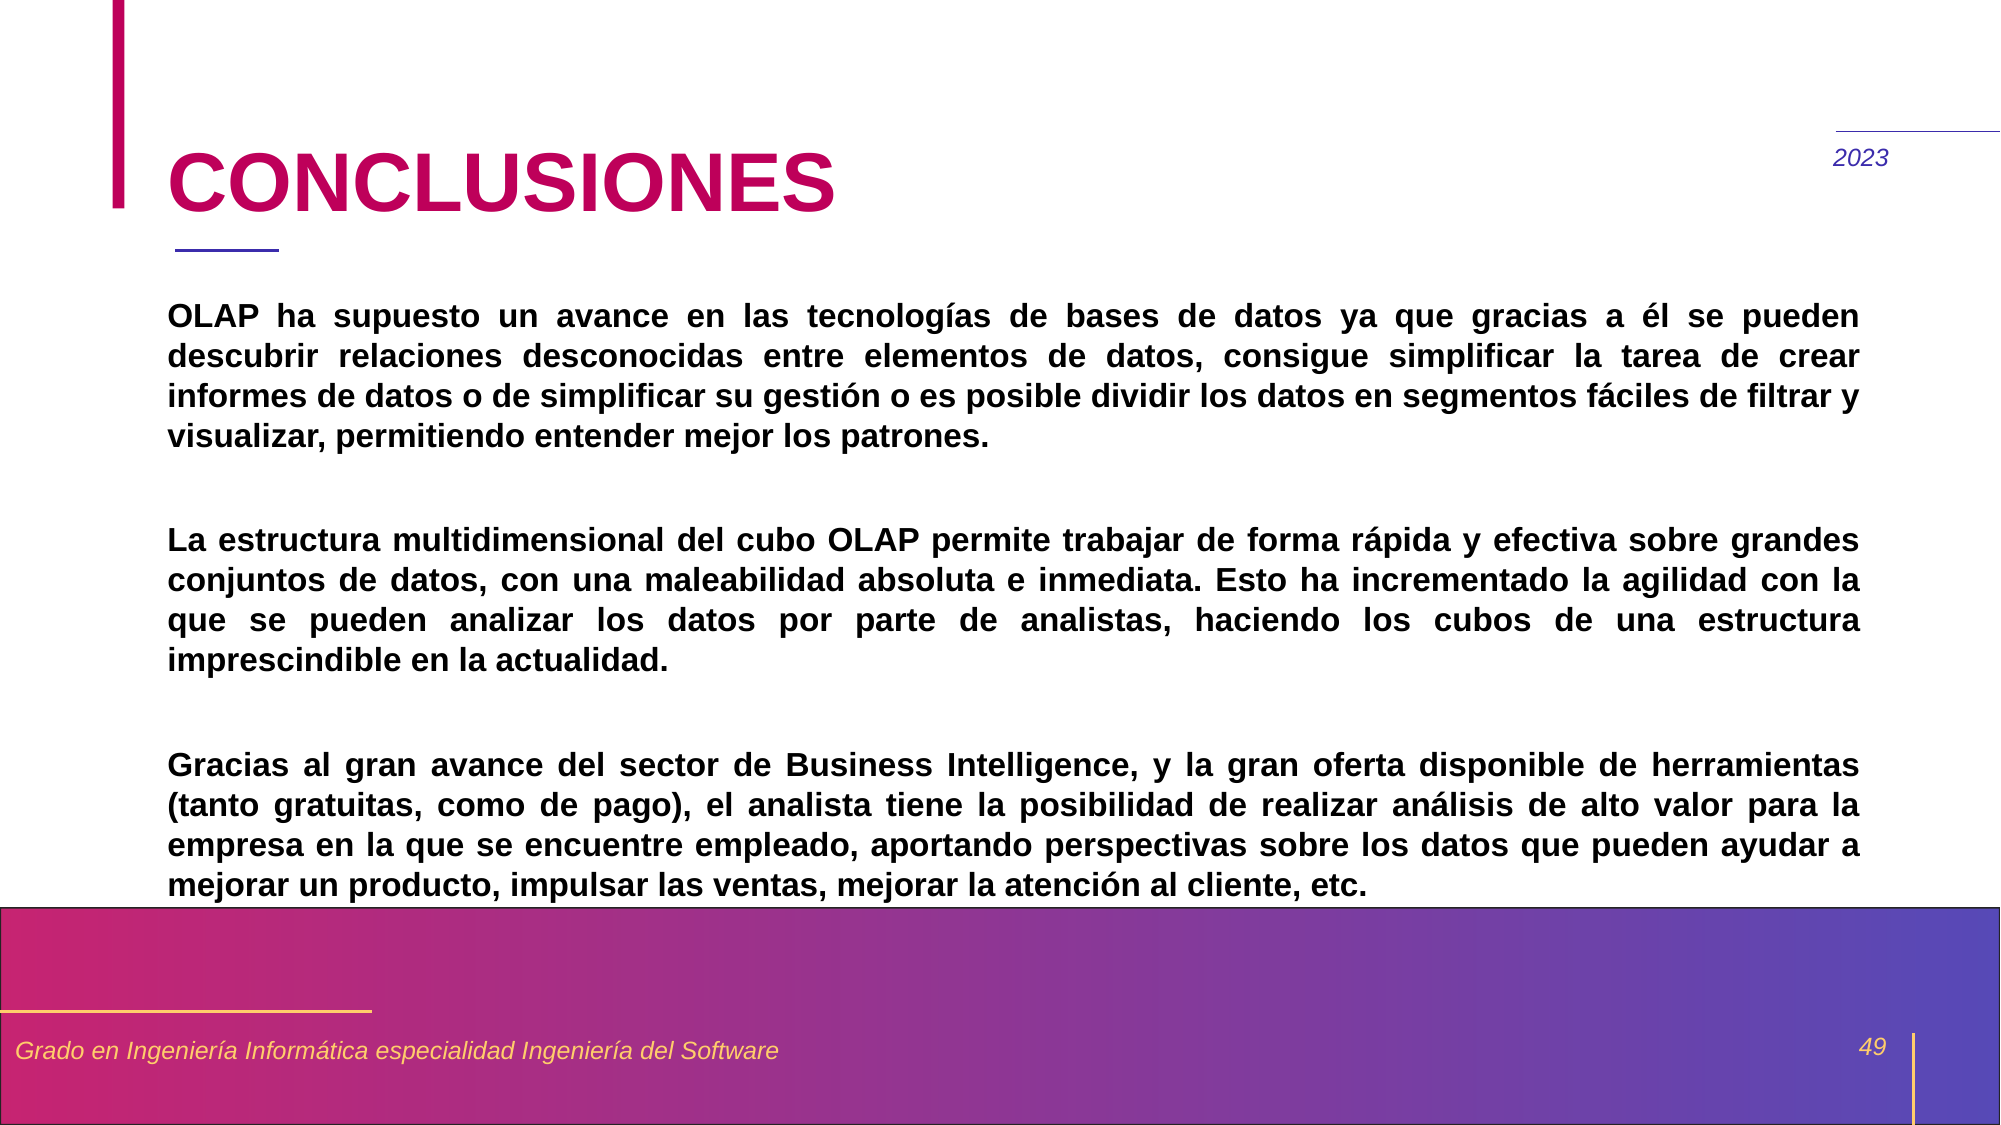

# CONCLUSIONES
2023
OLAP ha supuesto un avance en las tecnologías de bases de datos ya que gracias a él se pueden descubrir relaciones desconocidas entre elementos de datos, consigue simplificar la tarea de crear informes de datos o de simplificar su gestión o es posible dividir los datos en segmentos fáciles de filtrar y visualizar, permitiendo entender mejor los patrones.

La estructura multidimensional del cubo OLAP permite trabajar de forma rápida y efectiva sobre grandes conjuntos de datos, con una maleabilidad absoluta e inmediata. Esto ha incrementado la agilidad con la que se pueden analizar los datos por parte de analistas, haciendo los cubos de una estructura imprescindible en la actualidad.

Gracias al gran avance del sector de Business Intelligence, y la gran oferta disponible de herramientas (tanto gratuitas, como de pago), el analista tiene la posibilidad de realizar análisis de alto valor para la empresa en la que se encuentre empleado, aportando perspectivas sobre los datos que pueden ayudar a mejorar un producto, impulsar las ventas, mejorar la atención al cliente, etc.
49
Grado en Ingeniería Informática especialidad Ingeniería del Software